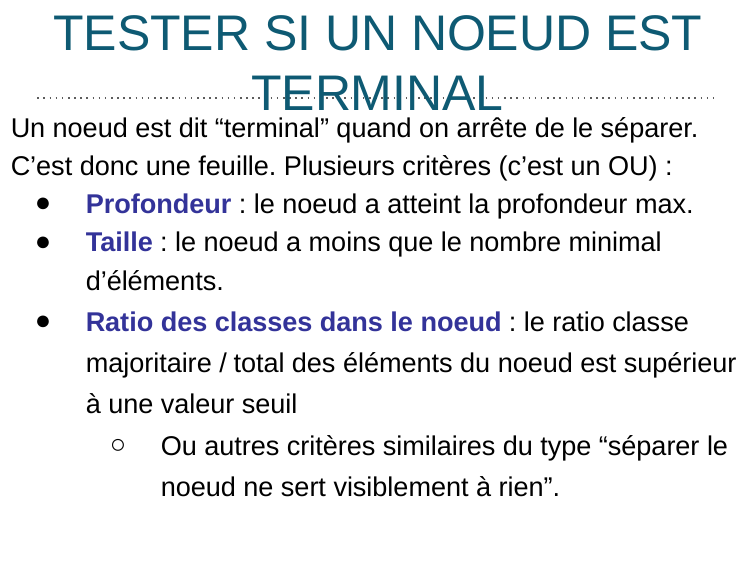

# TESTER SI UN NOEUD EST TERMINAL
Un noeud est dit “terminal” quand on arrête de le séparer. C’est donc une feuille. Plusieurs critères (c’est un OU) :
Profondeur : le noeud a atteint la profondeur max.
Taille : le noeud a moins que le nombre minimal d’éléments.
Ratio des classes dans le noeud : le ratio classe majoritaire / total des éléments du noeud est supérieur à une valeur seuil
Ou autres critères similaires du type “séparer le noeud ne sert visiblement à rien”.